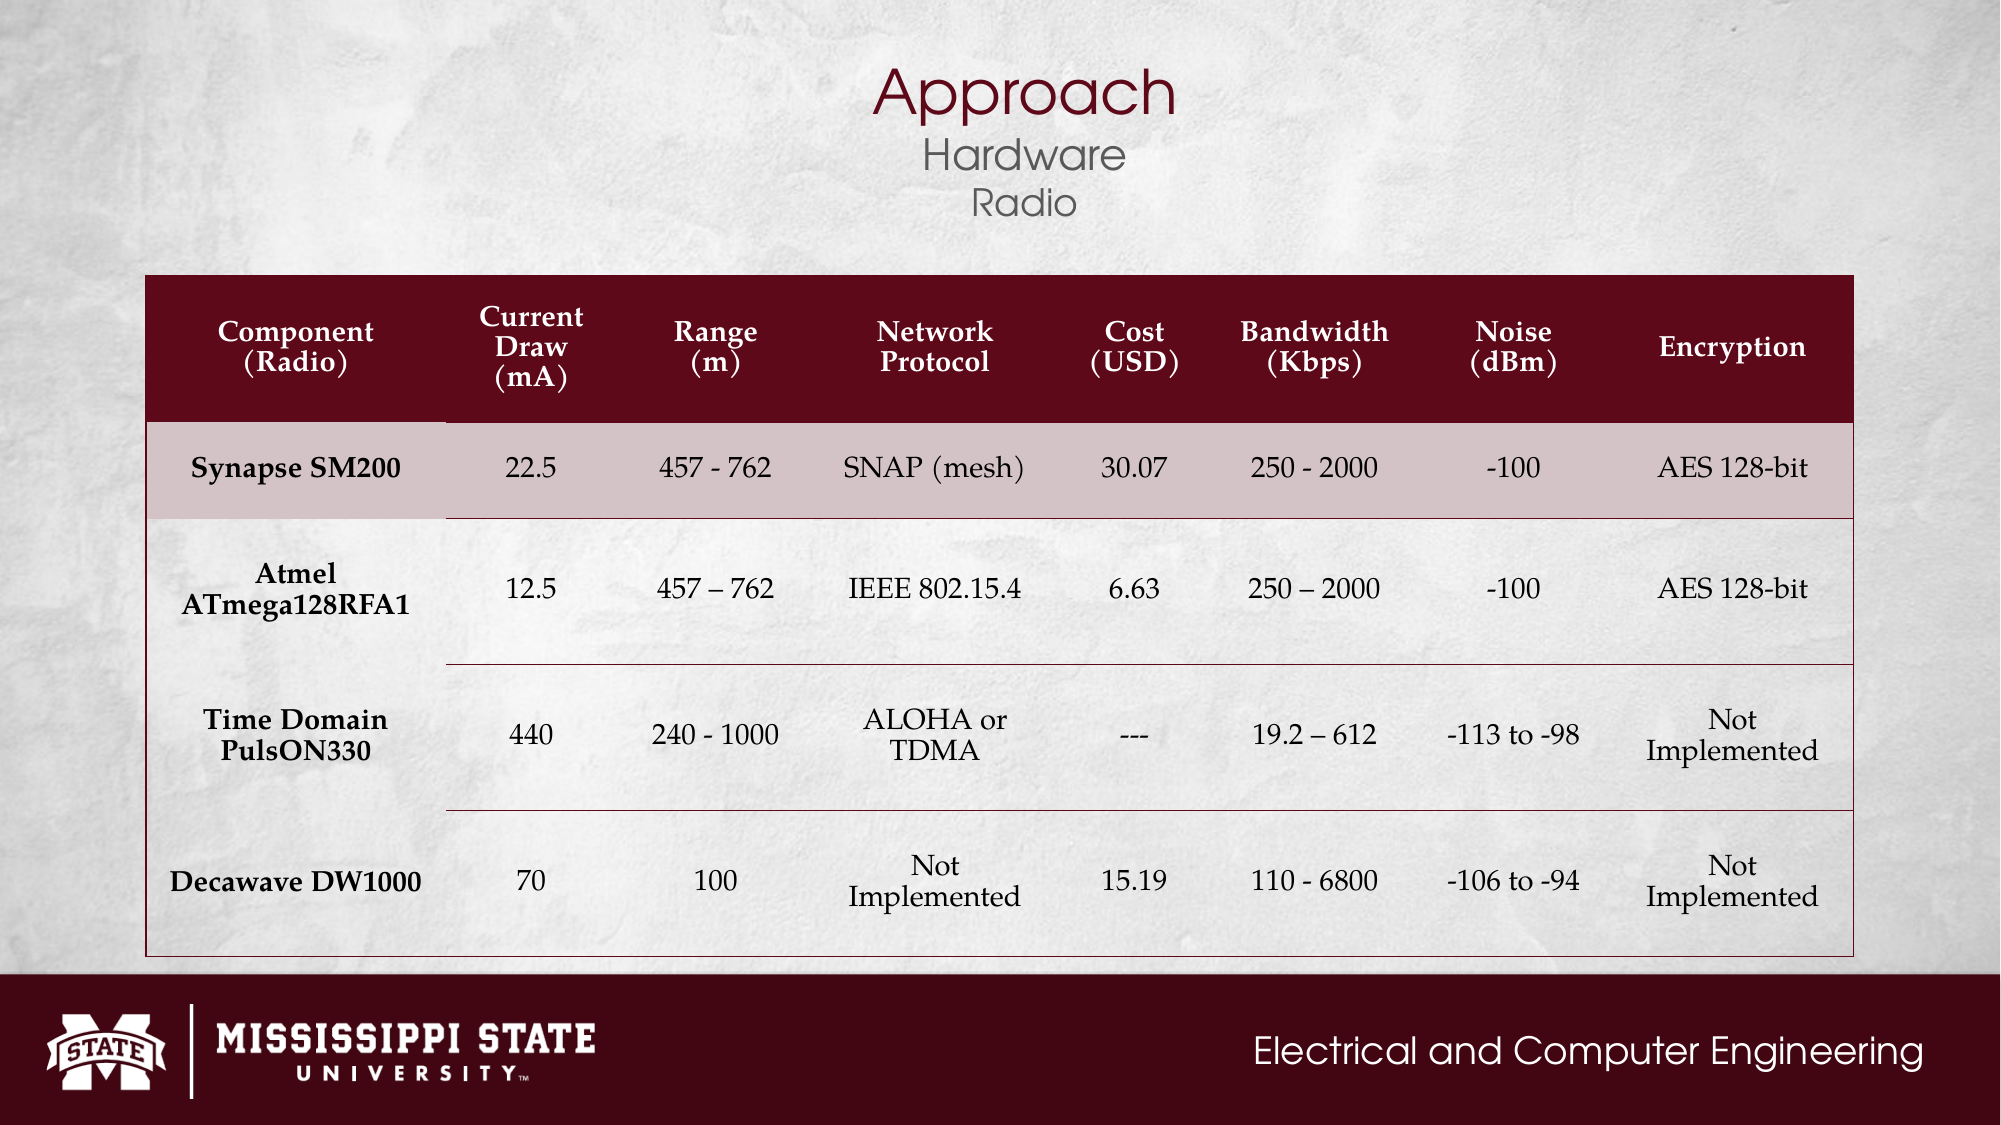

# Approach Hardware Radio
| Component (Radio) | Current Draw (mA) | Range (m) | Network Protocol | Cost (USD) | Bandwidth (Kbps) | Noise (dBm) | Encryption |
| --- | --- | --- | --- | --- | --- | --- | --- |
| Synapse SM200 | 22.5 | 457 - 762 | SNAP (mesh) | 30.07 | 250 - 2000 | -100 | AES 128-bit |
| Atmel ATmega128RFA1 | 12.5 | 457 – 762 | IEEE 802.15.4 | 6.63 | 250 – 2000 | -100 | AES 128-bit |
| Time Domain PulsON330 | 440 | 240 - 1000 | ALOHA or TDMA | --- | 19.2 – 612 | -113 to -98 | Not Implemented |
| Decawave DW1000 | 70 | 100 | Not Implemented | 15.19 | 110 - 6800 | -106 to -94 | Not Implemented |